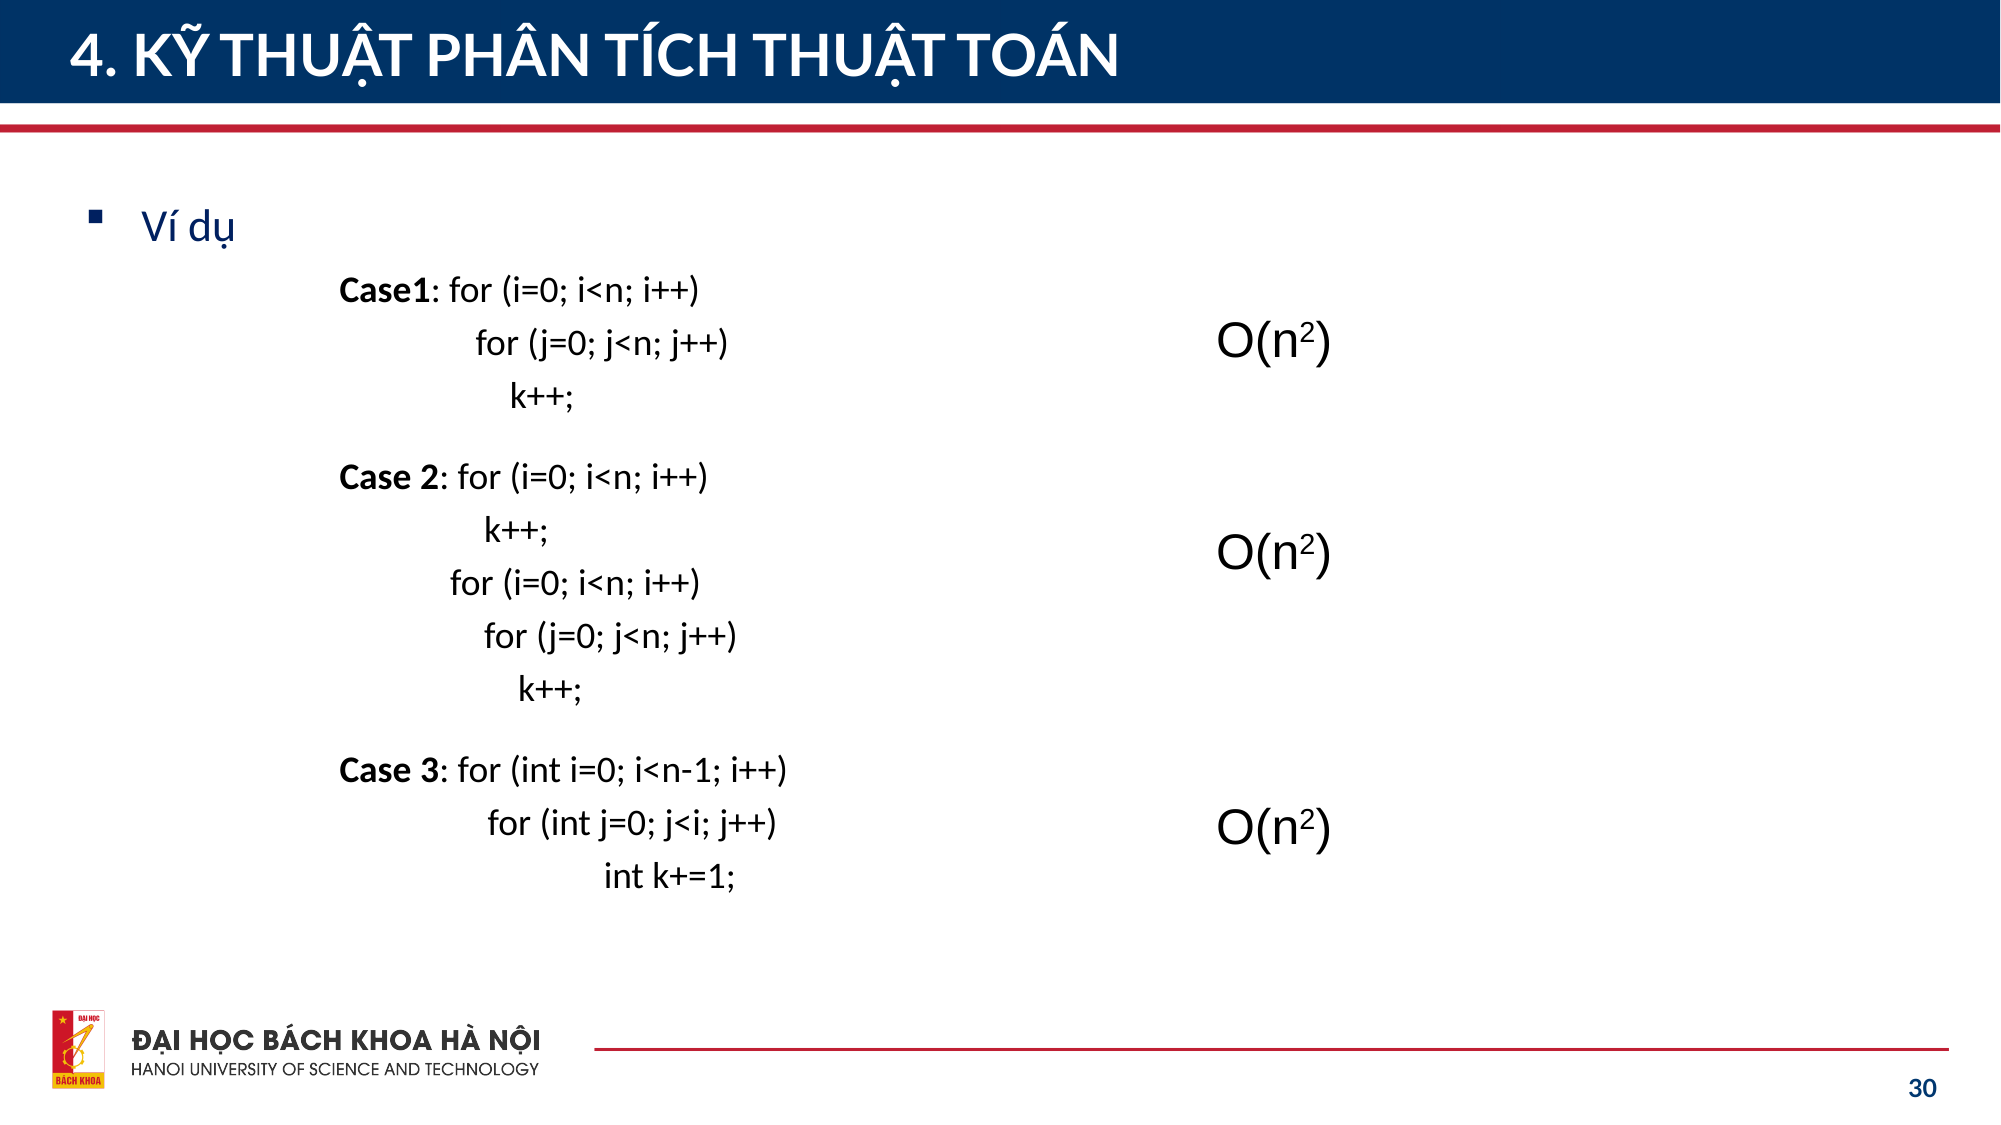

# 4. KỸ THUẬT PHÂN TÍCH THUẬT TOÁN
Ví dụ
Case1: for (i=0; i<n; i++)
                for (j=0; j<n; j++)
                    k++;

Case 2: for (i=0; i<n; i++)
                 k++;
             for (i=0; i<n; i++)
                 for (j=0; j<n; j++)
                     k++;

Case 3: for (int i=0; i<n-1; i++)
	             for (int j=0; j<i; j++)
		         int k+=1;
O(n2)
O(n2)
O(n2)
30